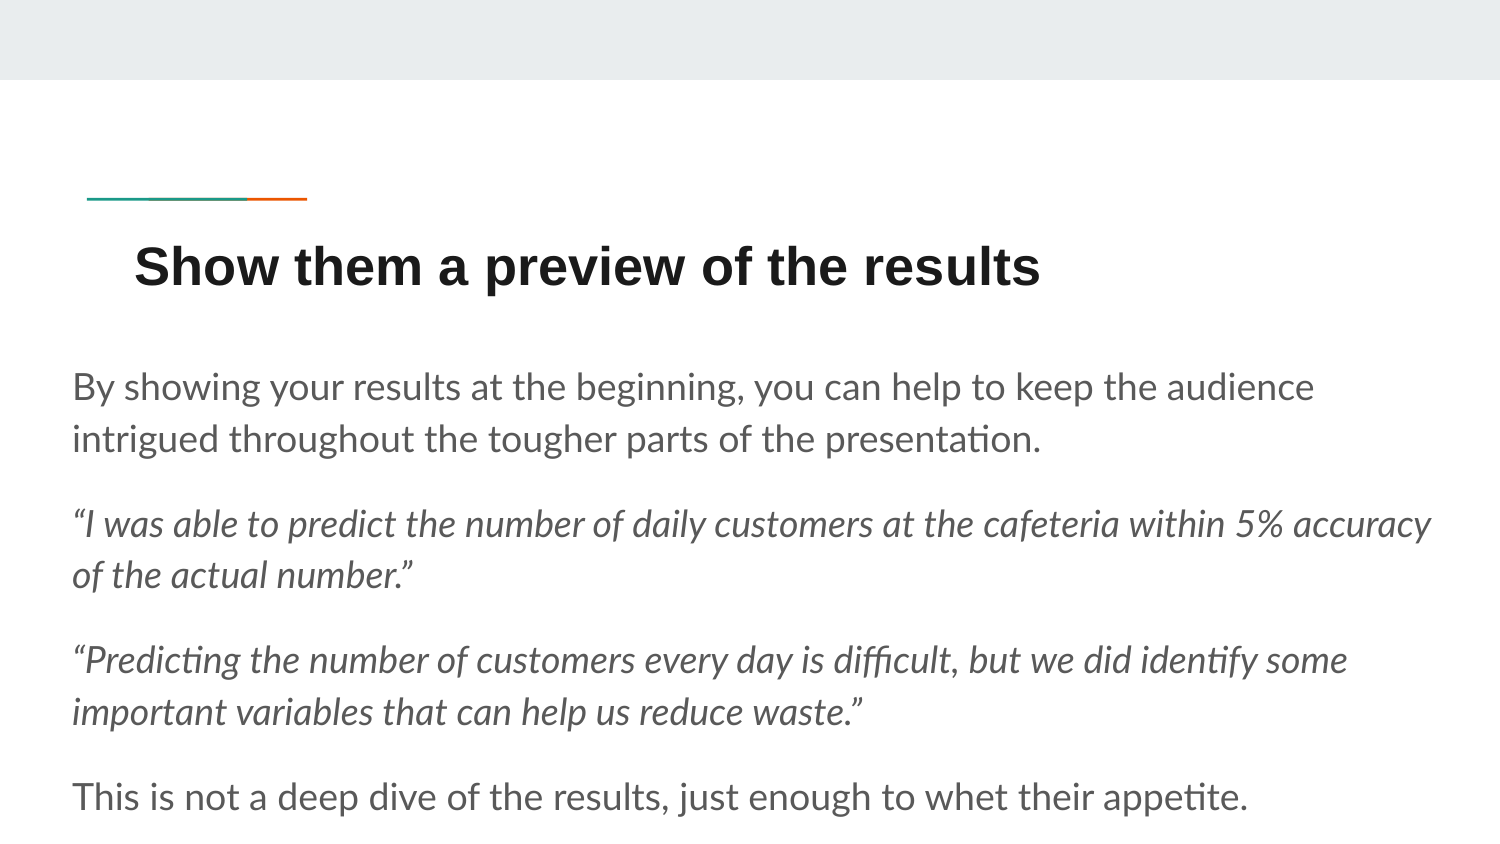

# Show them a preview of the results
By showing your results at the beginning, you can help to keep the audience intrigued throughout the tougher parts of the presentation.
“I was able to predict the number of daily customers at the cafeteria within 5% accuracy of the actual number.”
“Predicting the number of customers every day is difficult, but we did identify some important variables that can help us reduce waste.”
This is not a deep dive of the results, just enough to whet their appetite.